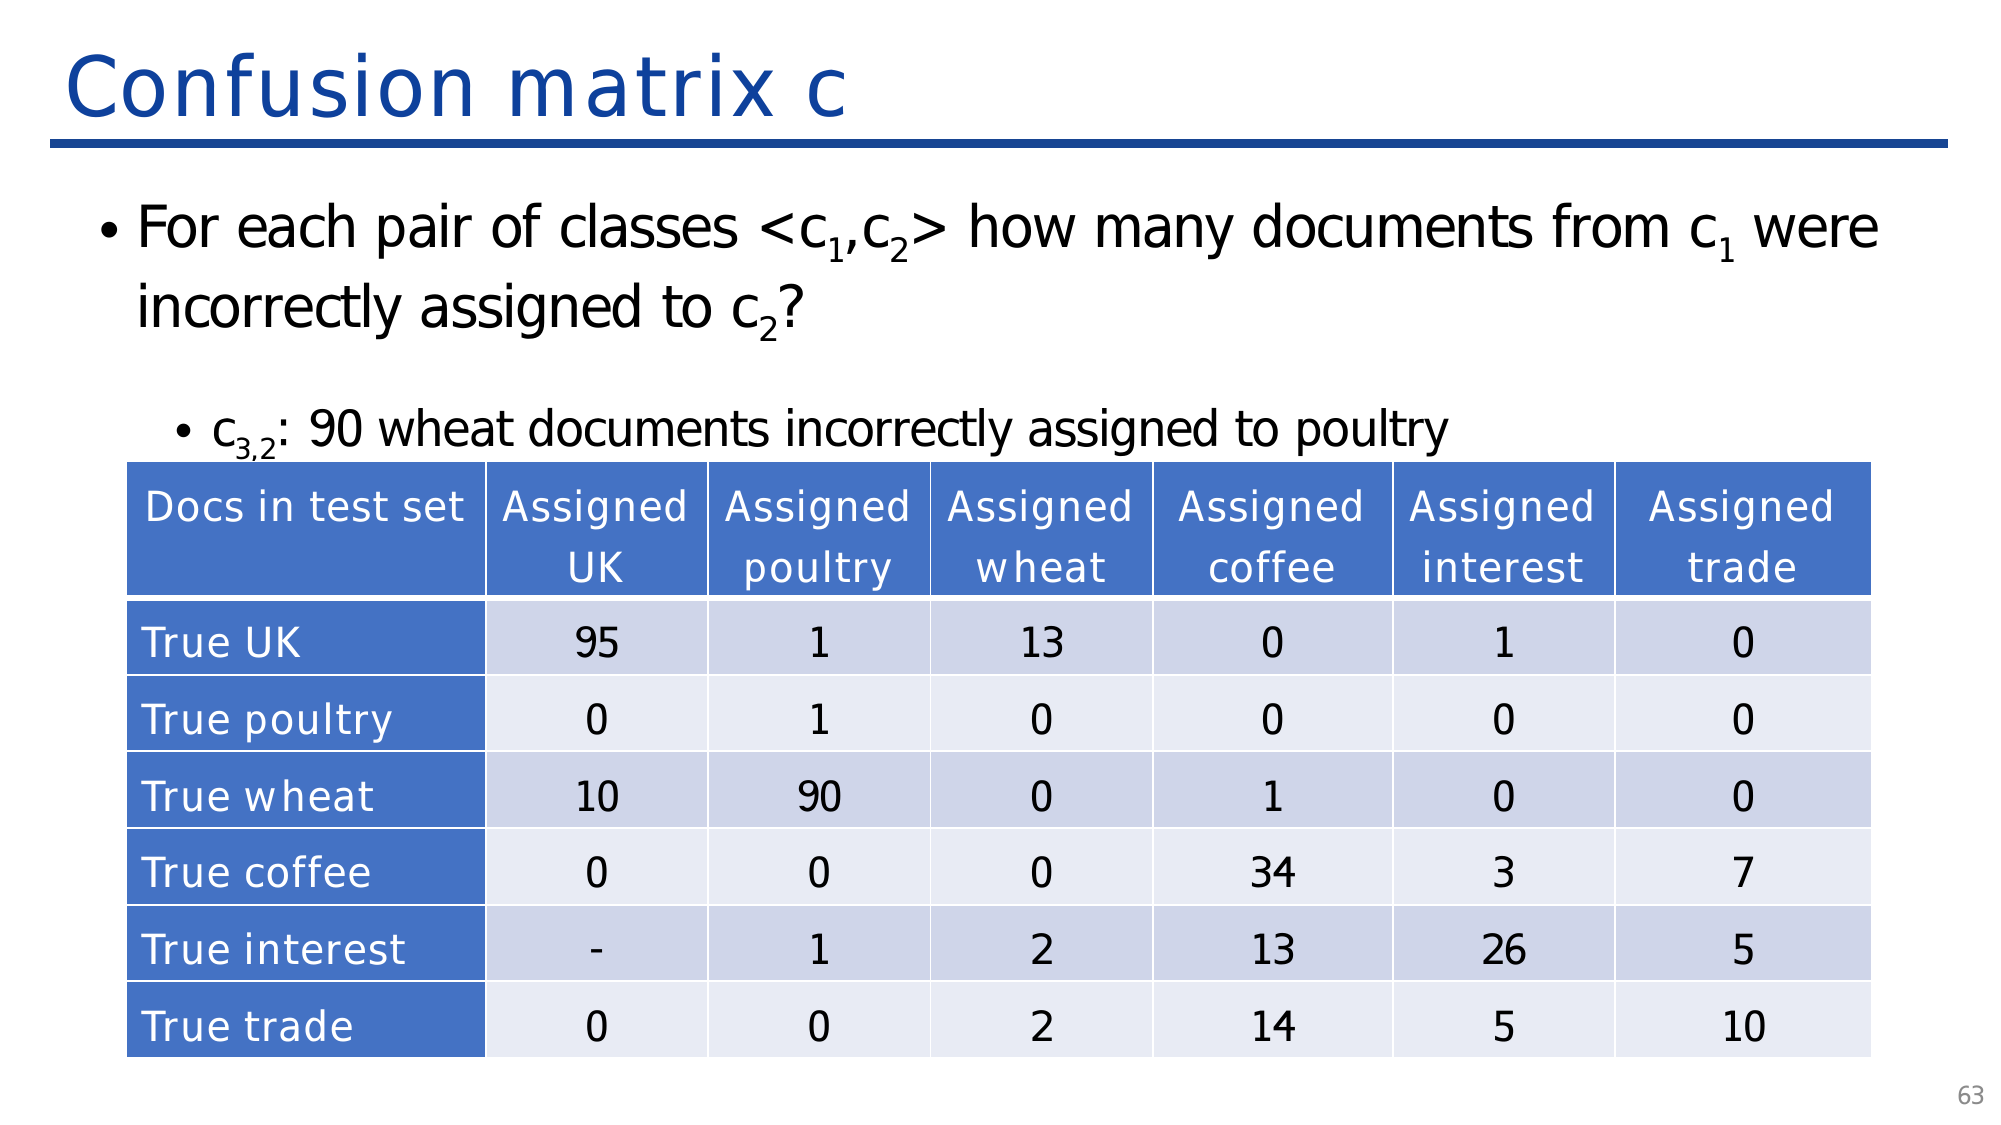

# Confusion matrix c
For each pair of classes <c1,c2> how many documents from c1 were incorrectly assigned to c2?
c3,2: 90 wheat documents incorrectly assigned to poultry

| Docs in test set | Assigned UK | Assigned poultry | Assigned wheat | Assigned coffee | Assigned interest | Assigned trade |
| --- | --- | --- | --- | --- | --- | --- |
| True UK | 95 | 1 | 13 | 0 | 1 | 0 |
| True poultry | 0 | 1 | 0 | 0 | 0 | 0 |
| True wheat | 10 | 90 | 0 | 1 | 0 | 0 |
| True coffee | 0 | 0 | 0 | 34 | 3 | 7 |
| True interest | - | 1 | 2 | 13 | 26 | 5 |
| True trade | 0 | 0 | 2 | 14 | 5 | 10 |
63